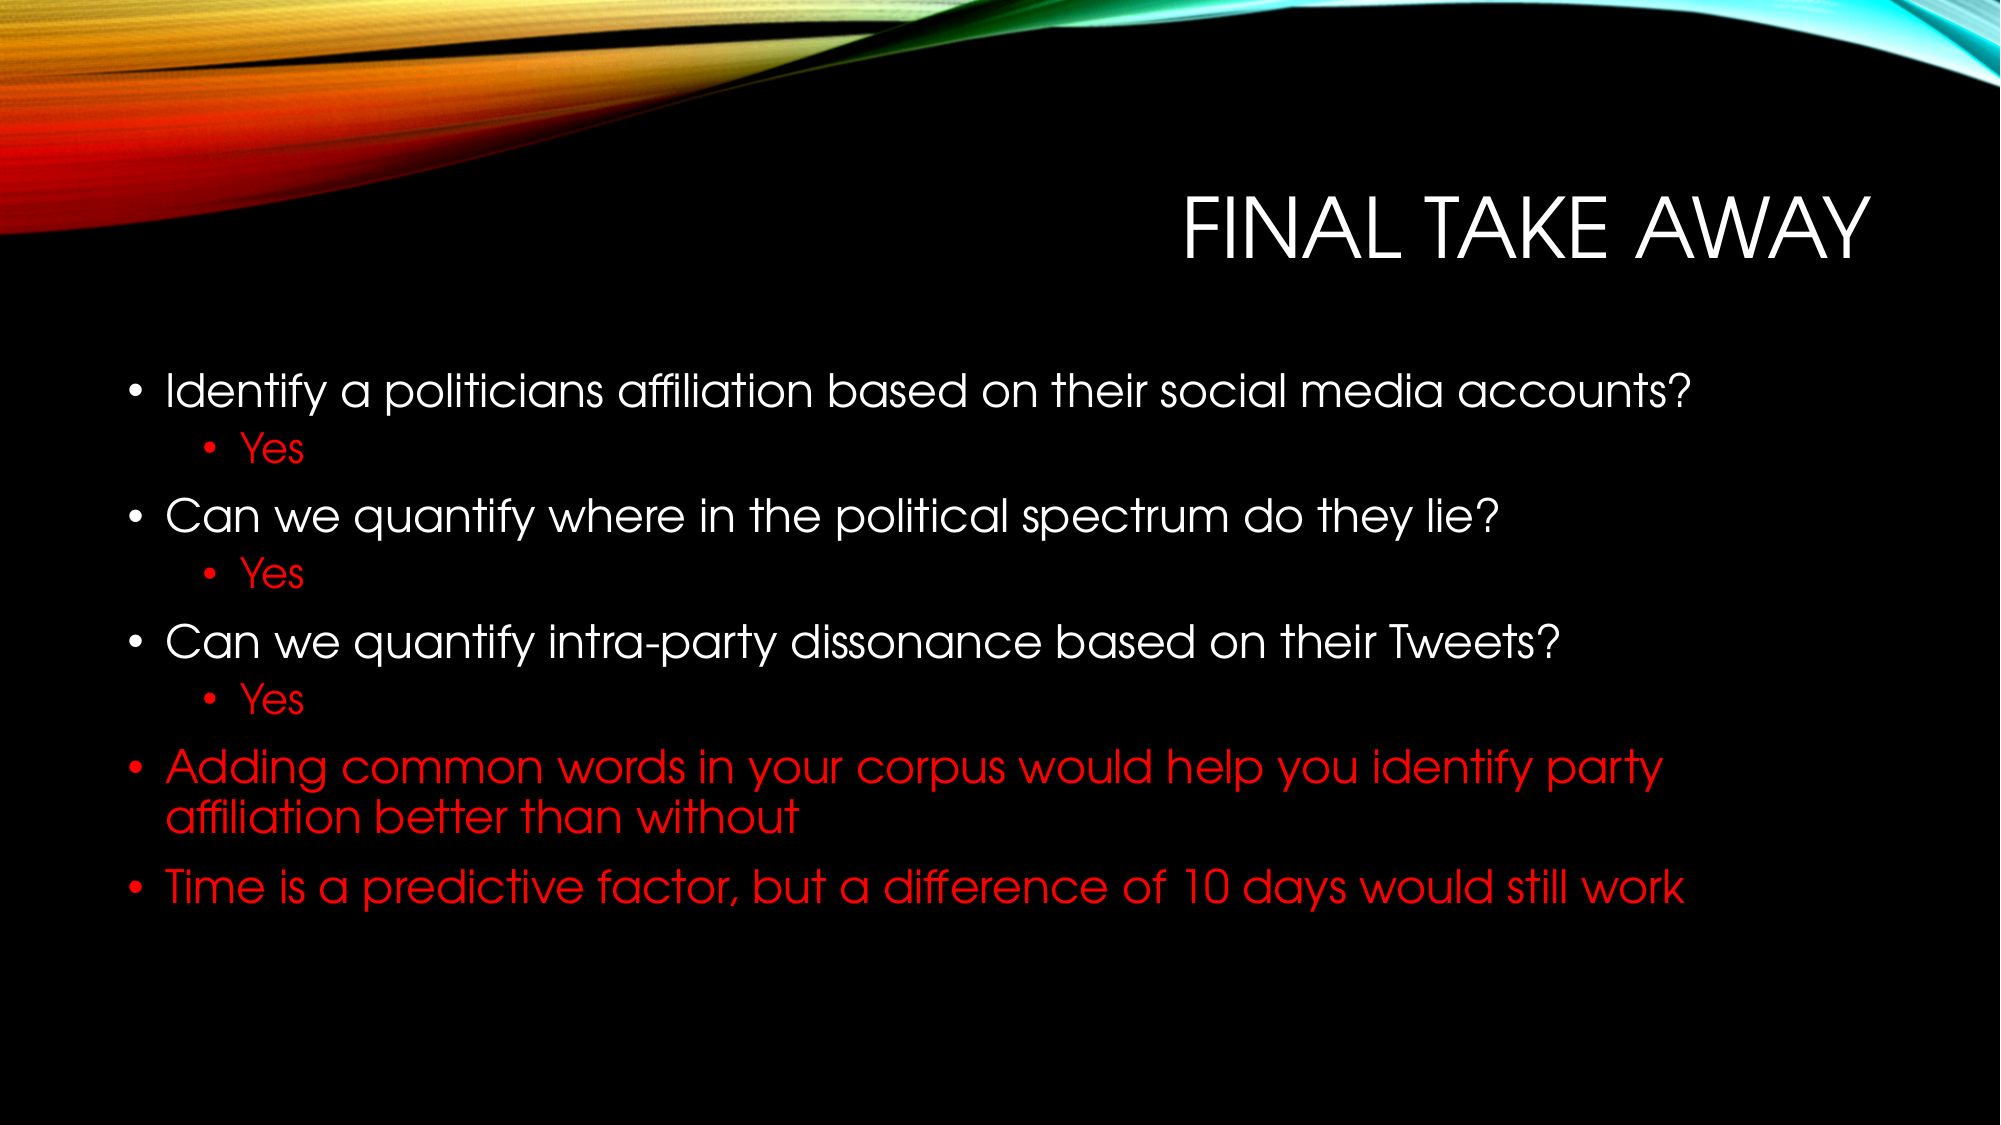

# Final Take away
Identify a politicians affiliation based on their social media accounts?
Yes
Can we quantify where in the political spectrum do they lie?
Yes
Can we quantify intra-party dissonance based on their Tweets?
Yes
Adding common words in your corpus would help you identify party affiliation better than without
Time is a predictive factor, but a difference of 10 days would still work